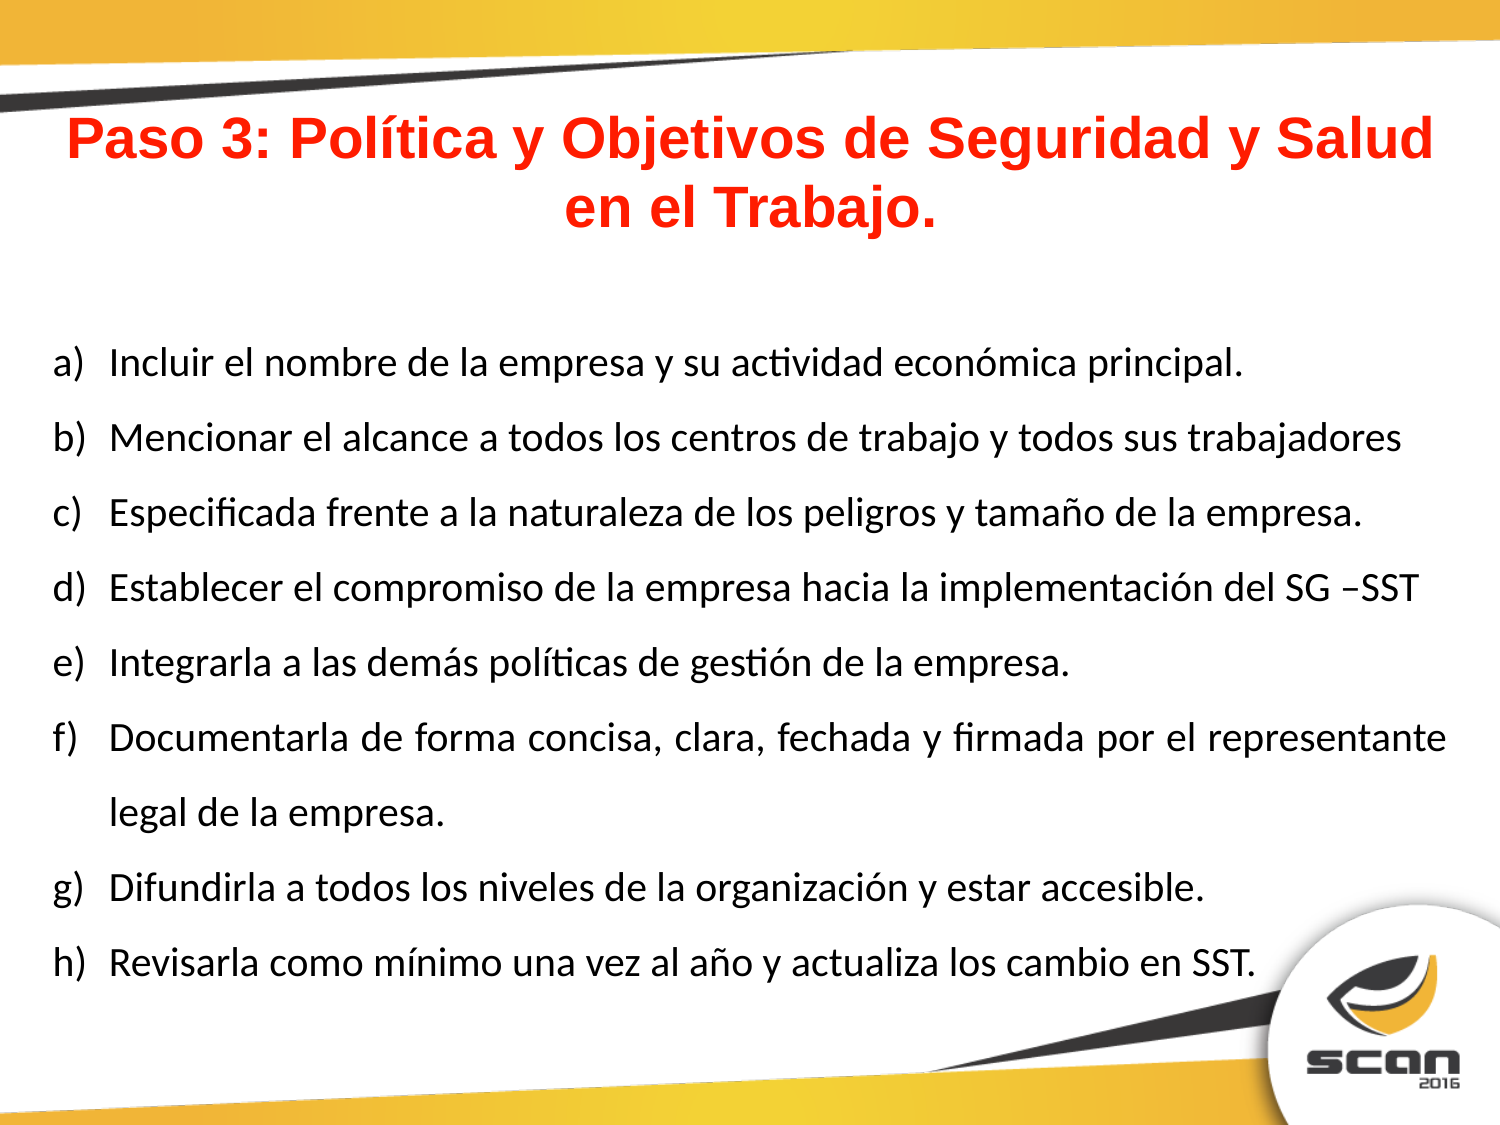

Paso 3: Política y Objetivos de Seguridad y Salud en el Trabajo.
Incluir el nombre de la empresa y su actividad económica principal.
Mencionar el alcance a todos los centros de trabajo y todos sus trabajadores
Especificada frente a la naturaleza de los peligros y tamaño de la empresa.
Establecer el compromiso de la empresa hacia la implementación del SG –SST
Integrarla a las demás políticas de gestión de la empresa.
Documentarla de forma concisa, clara, fechada y firmada por el representante legal de la empresa.
Difundirla a todos los niveles de la organización y estar accesible.
Revisarla como mínimo una vez al año y actualiza los cambio en SST.